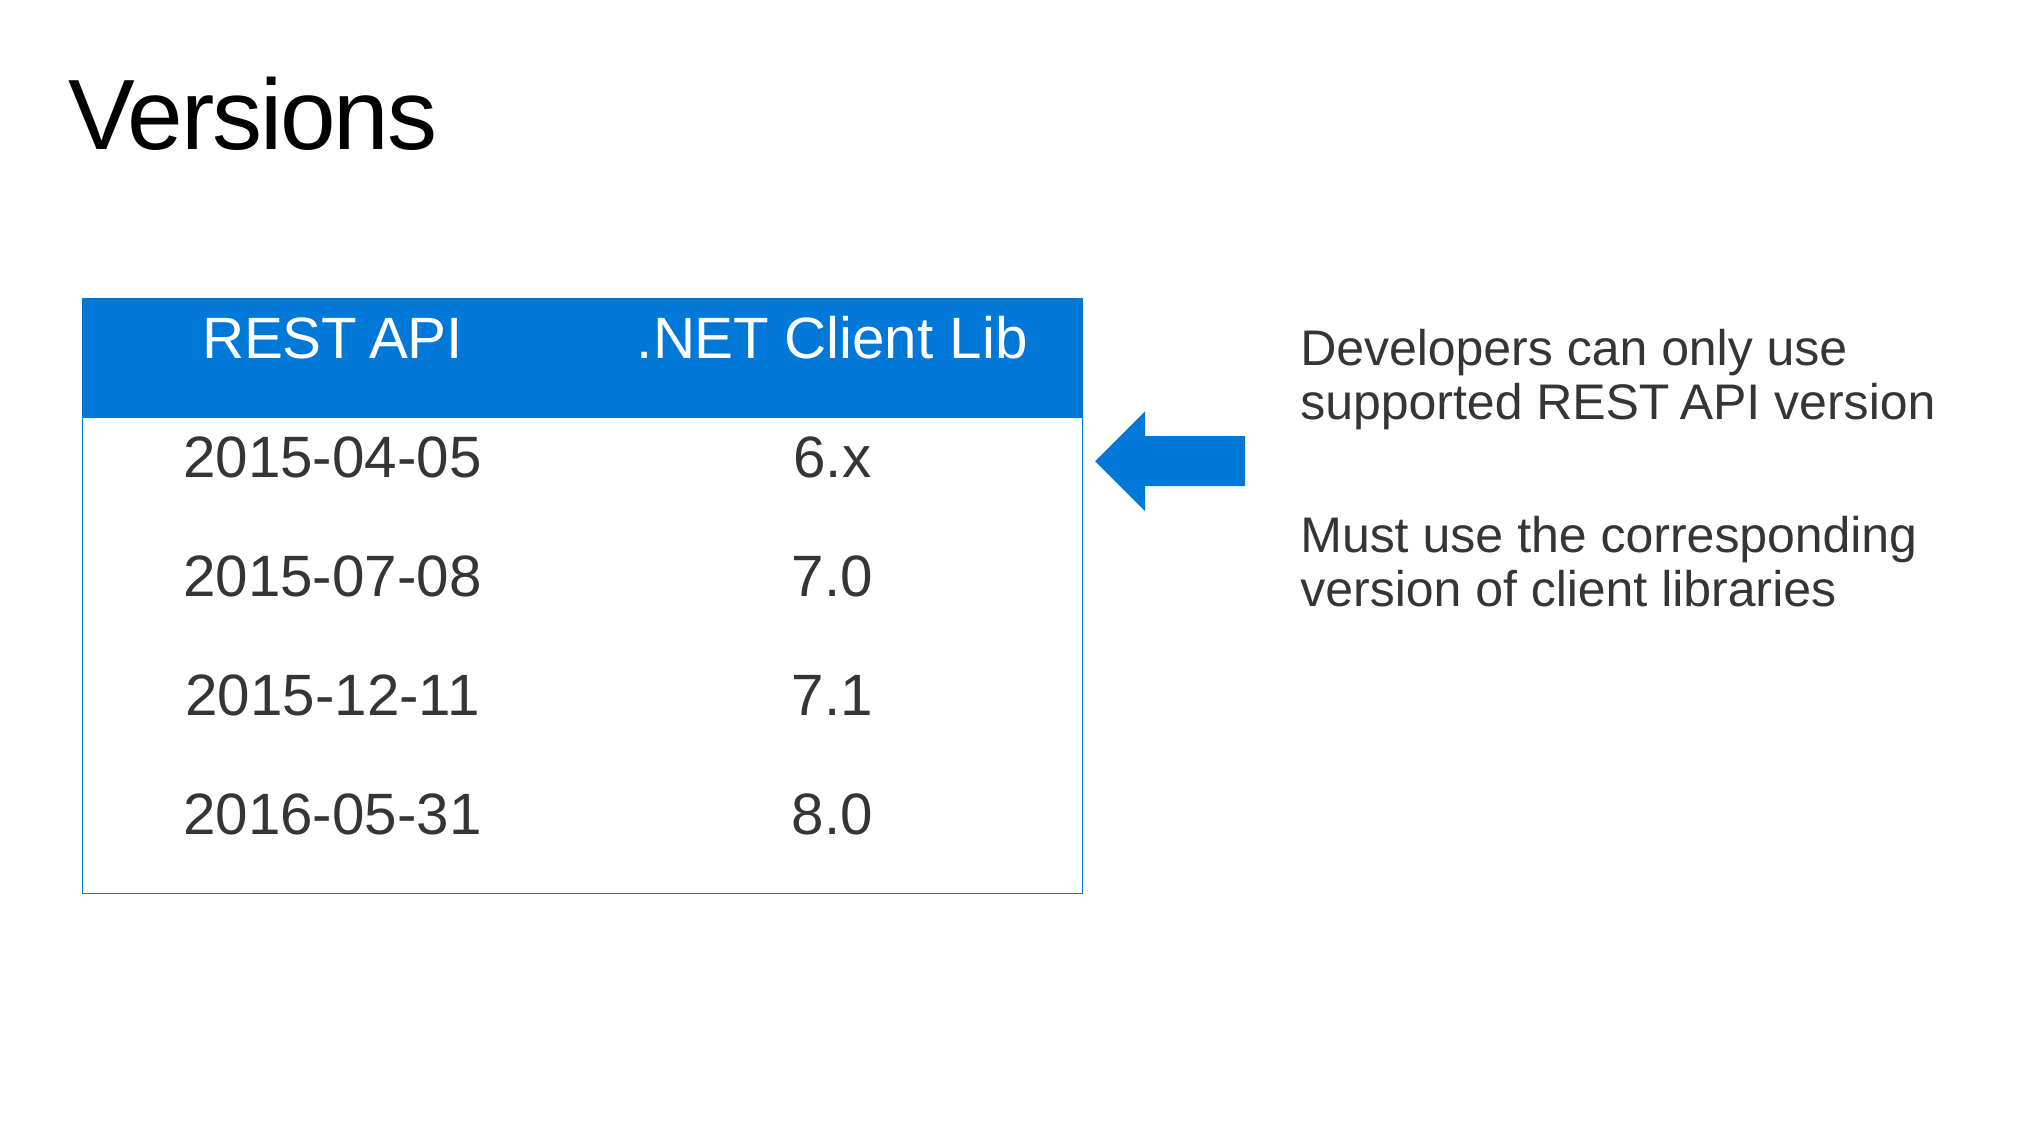

# Versions
Developers can only use supported REST API version

Must use the corresponding version of client libraries

| REST API | .NET Client Lib |
| --- | --- |
| 2015-04-05 | 6.x |
| 2015-07-08 | 7.0 |
| 2015-12-11 | 7.1 |
| 2016-05-31 | 8.0 |